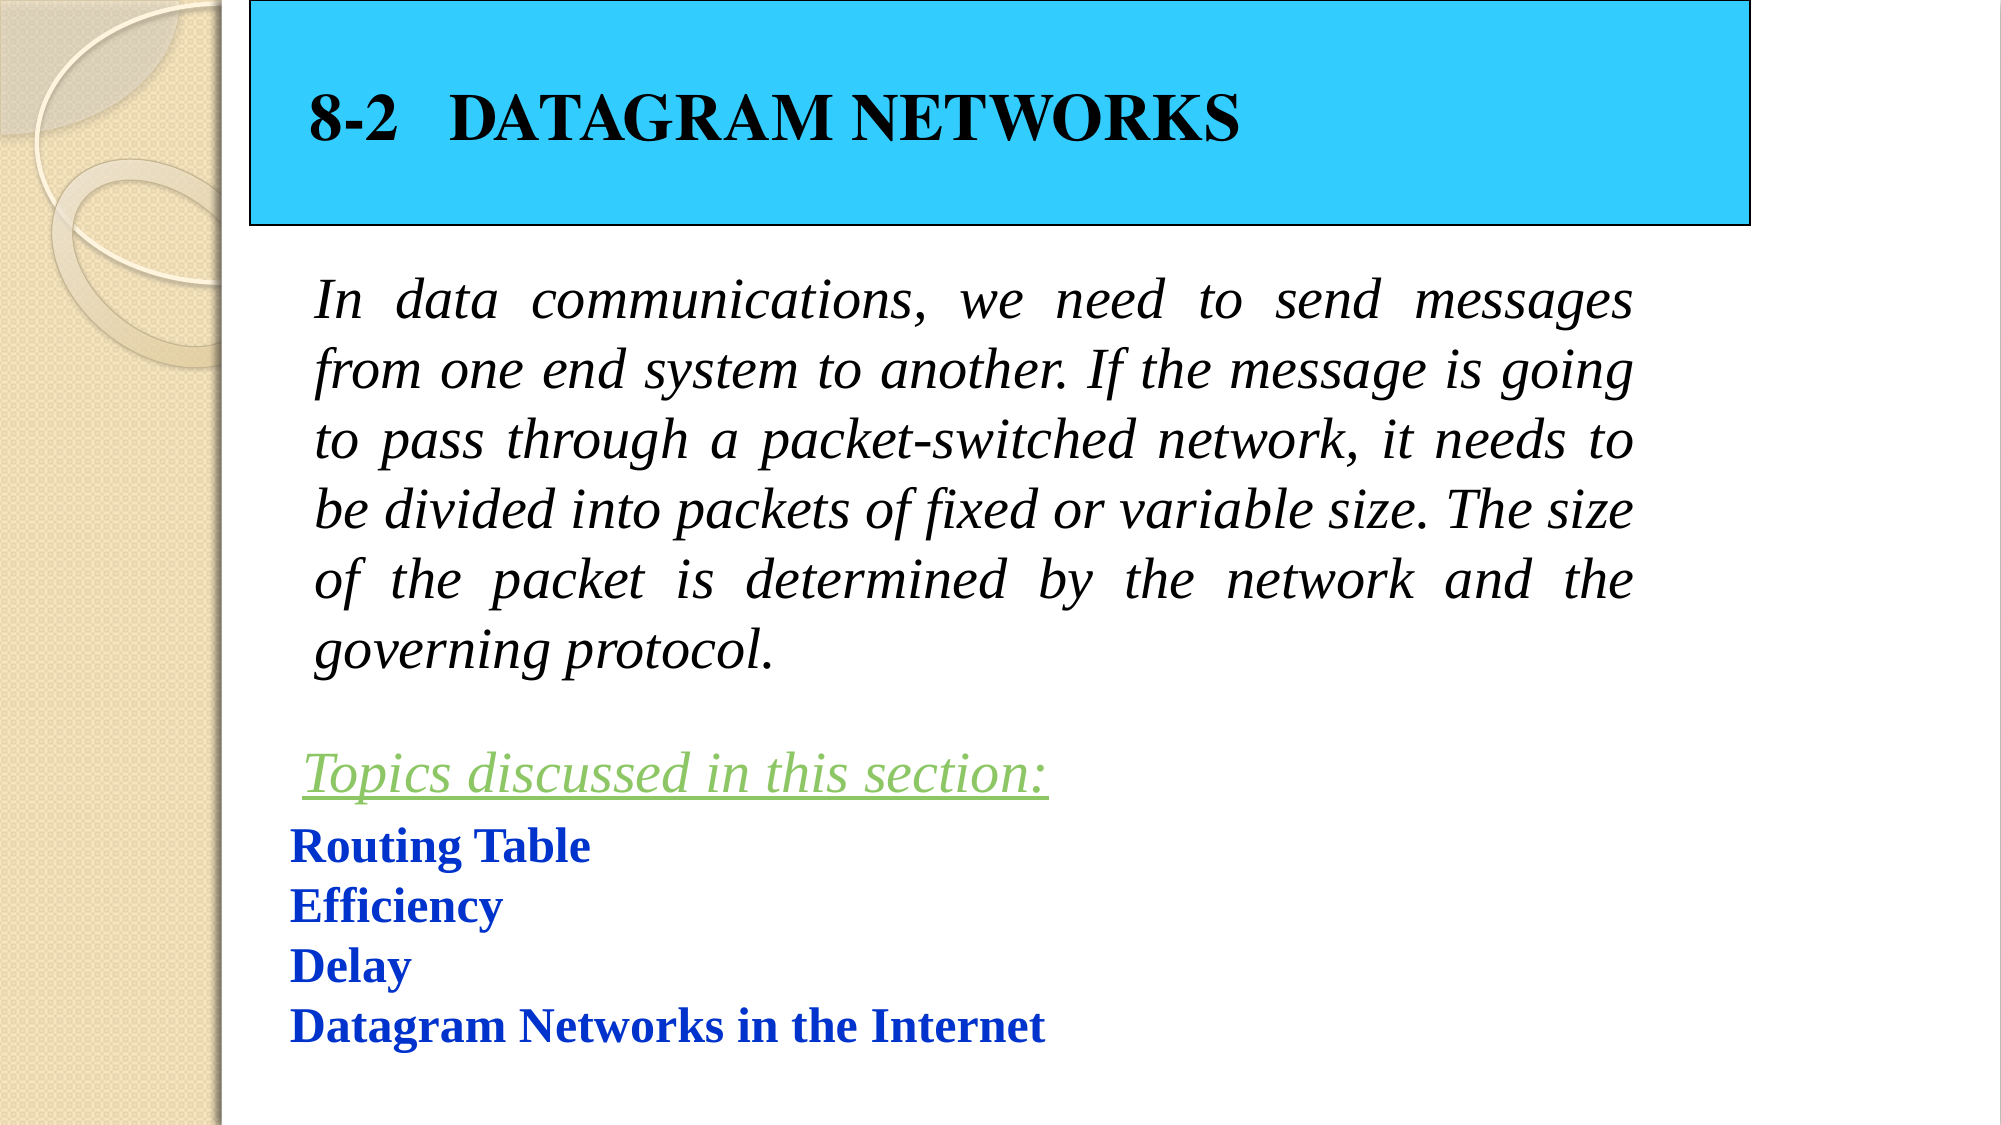

8-2   DATAGRAM NETWORKS
In data communications, we need to send messages from one end system to another. If the message is going to pass through a packet-switched network, it needs to be divided into packets of fixed or variable size. The size of the packet is determined by the network and the governing protocol.
Topics discussed in this section:
Routing Table
Efficiency
Delay
Datagram Networks in the Internet